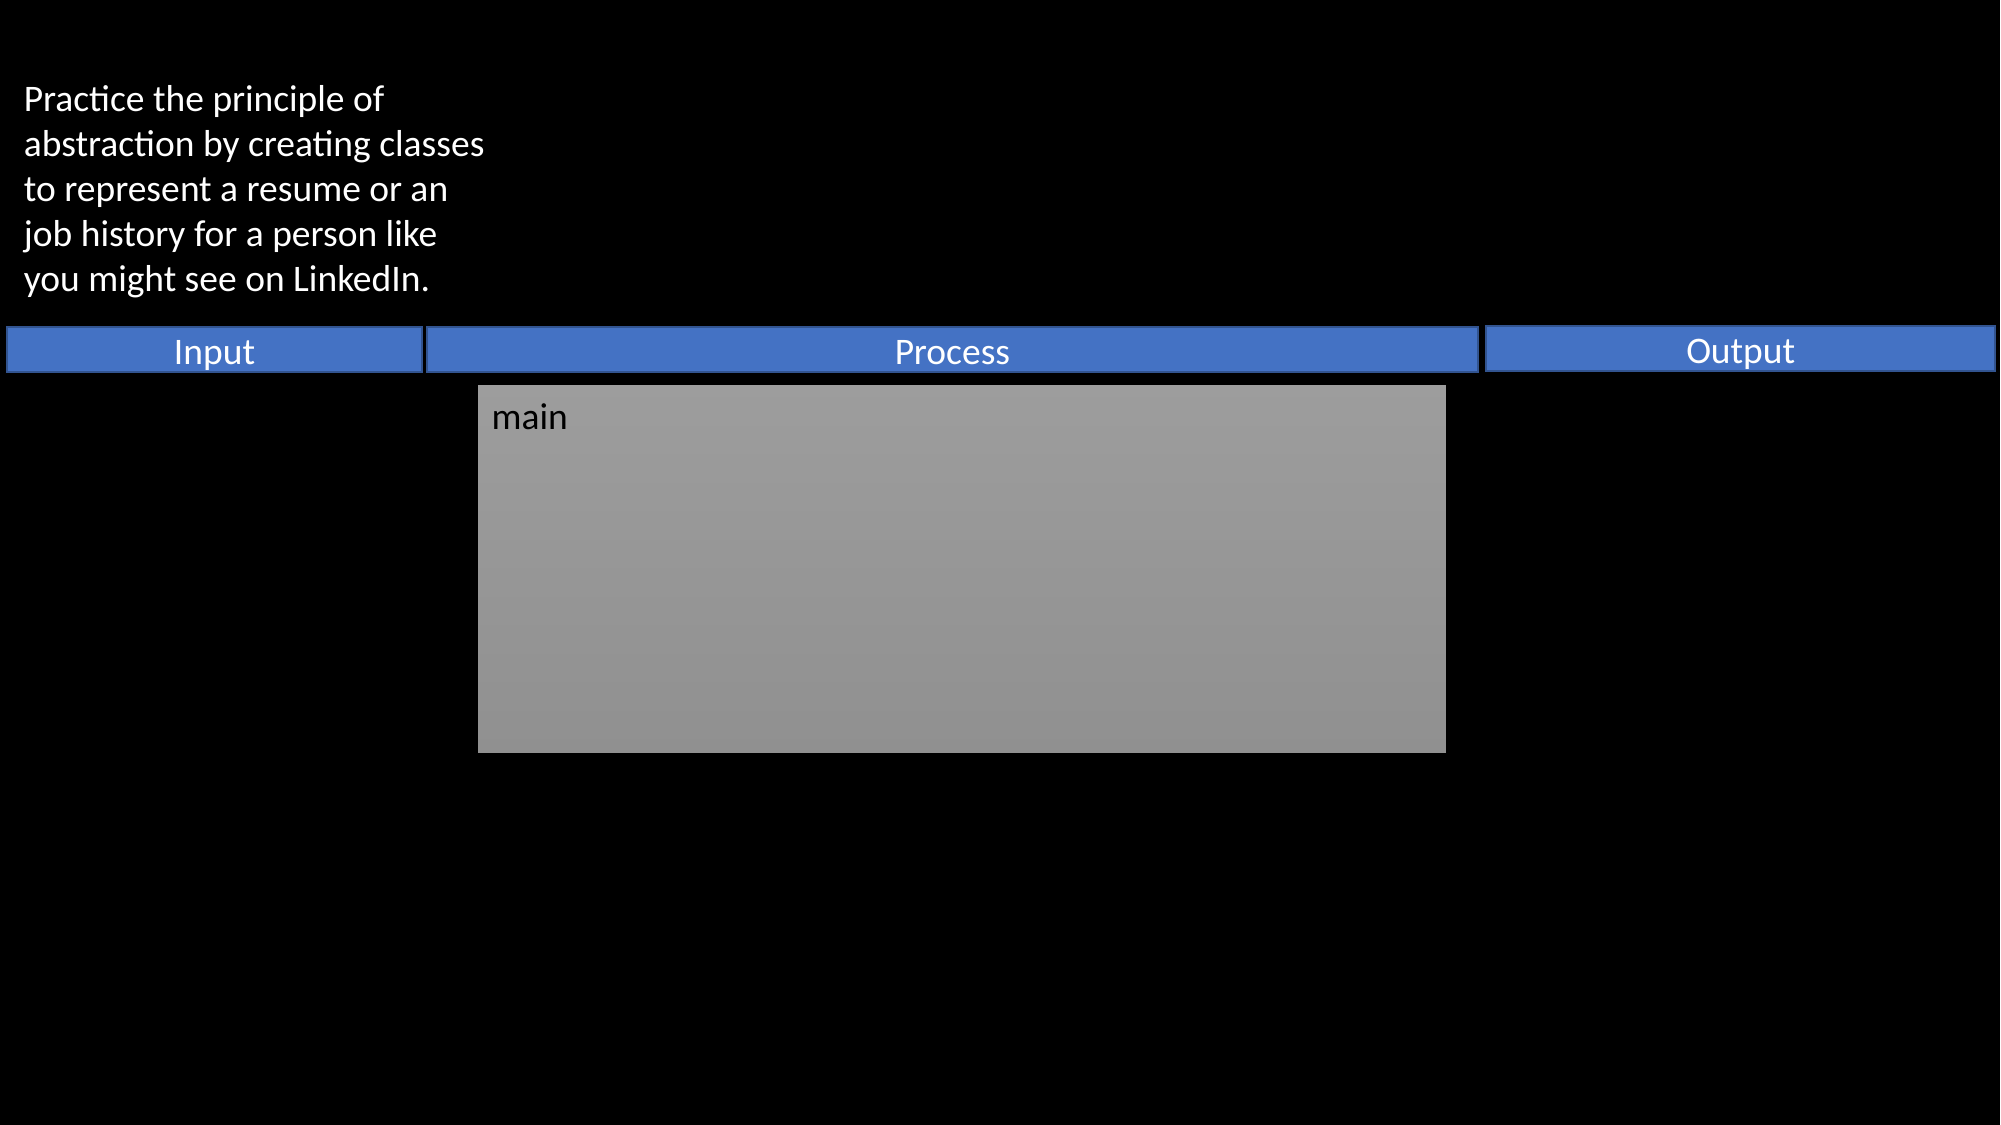

Practice the principle of abstraction by creating classes to represent a resume or an job history for a person like you might see on LinkedIn.
Output
Process
Input
main